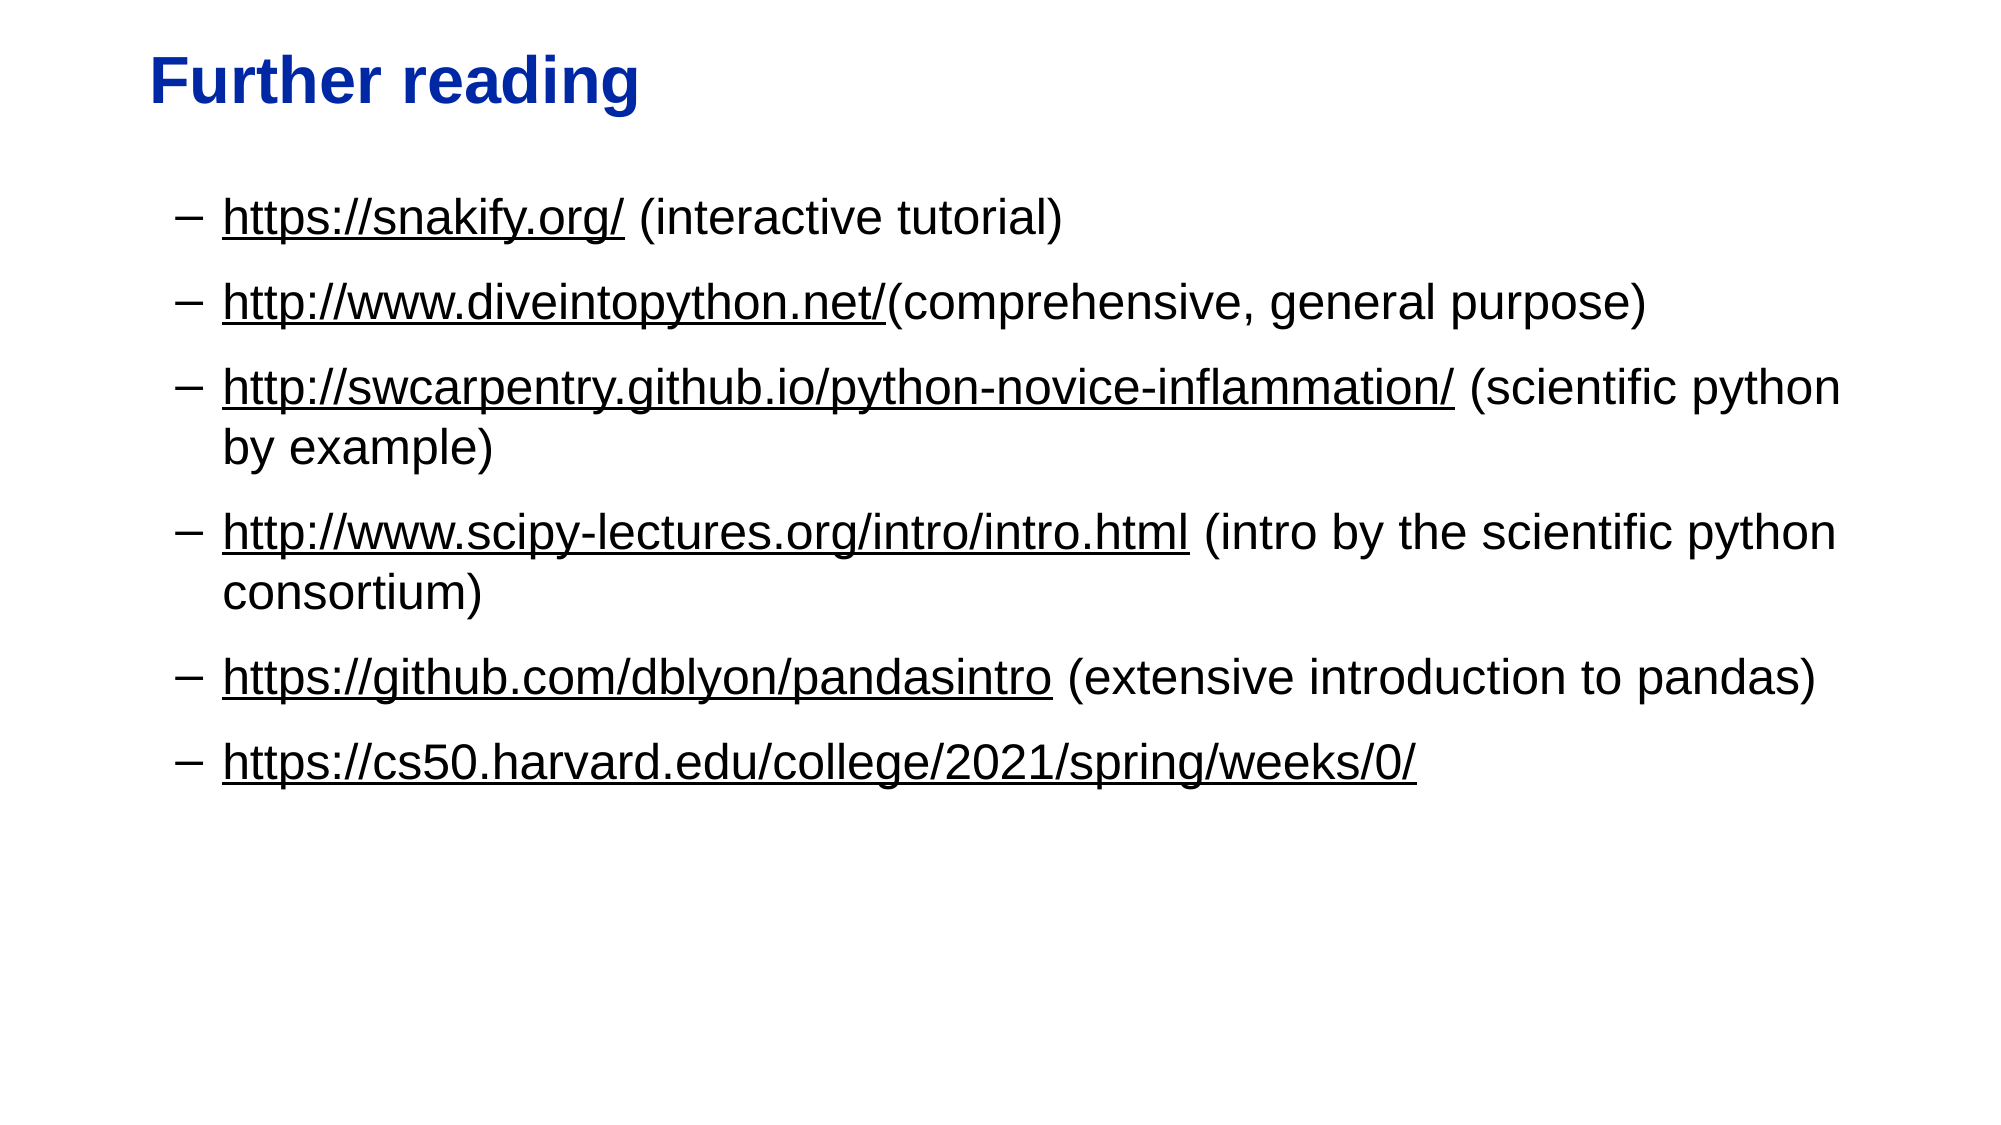

# Further reading
https://snakify.org/ (interactive tutorial)
http://www.diveintopython.net/(comprehensive, general purpose)
http://swcarpentry.github.io/python-novice-inflammation/ (scientific python by example)
http://www.scipy-lectures.org/intro/intro.html (intro by the scientific python consortium)
https://github.com/dblyon/pandasintro (extensive introduction to pandas)
https://cs50.harvard.edu/college/2021/spring/weeks/0/